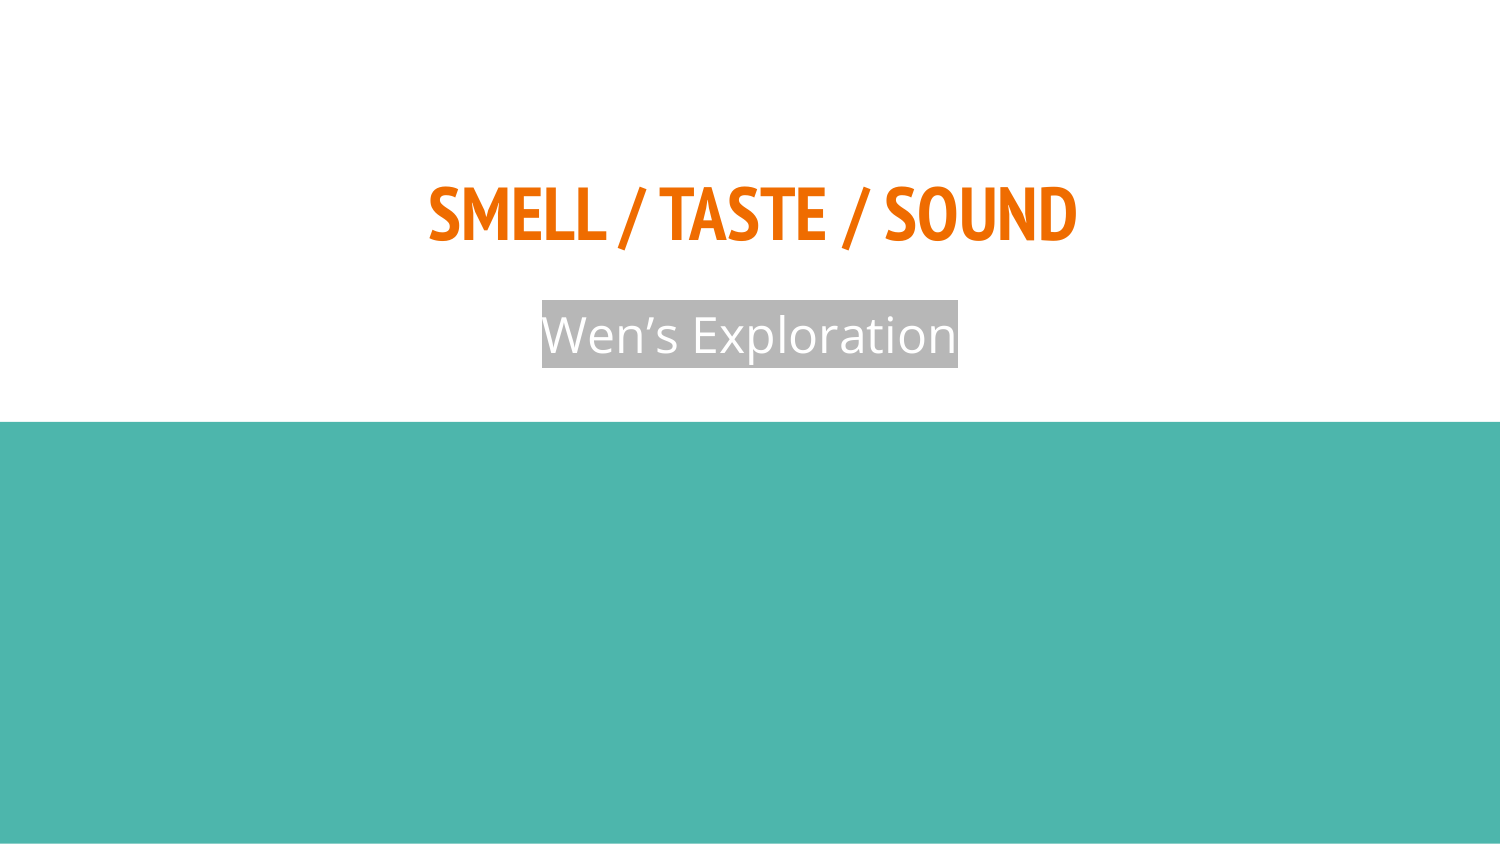

# SMELL / TASTE / SOUND
Wen’s Exploration